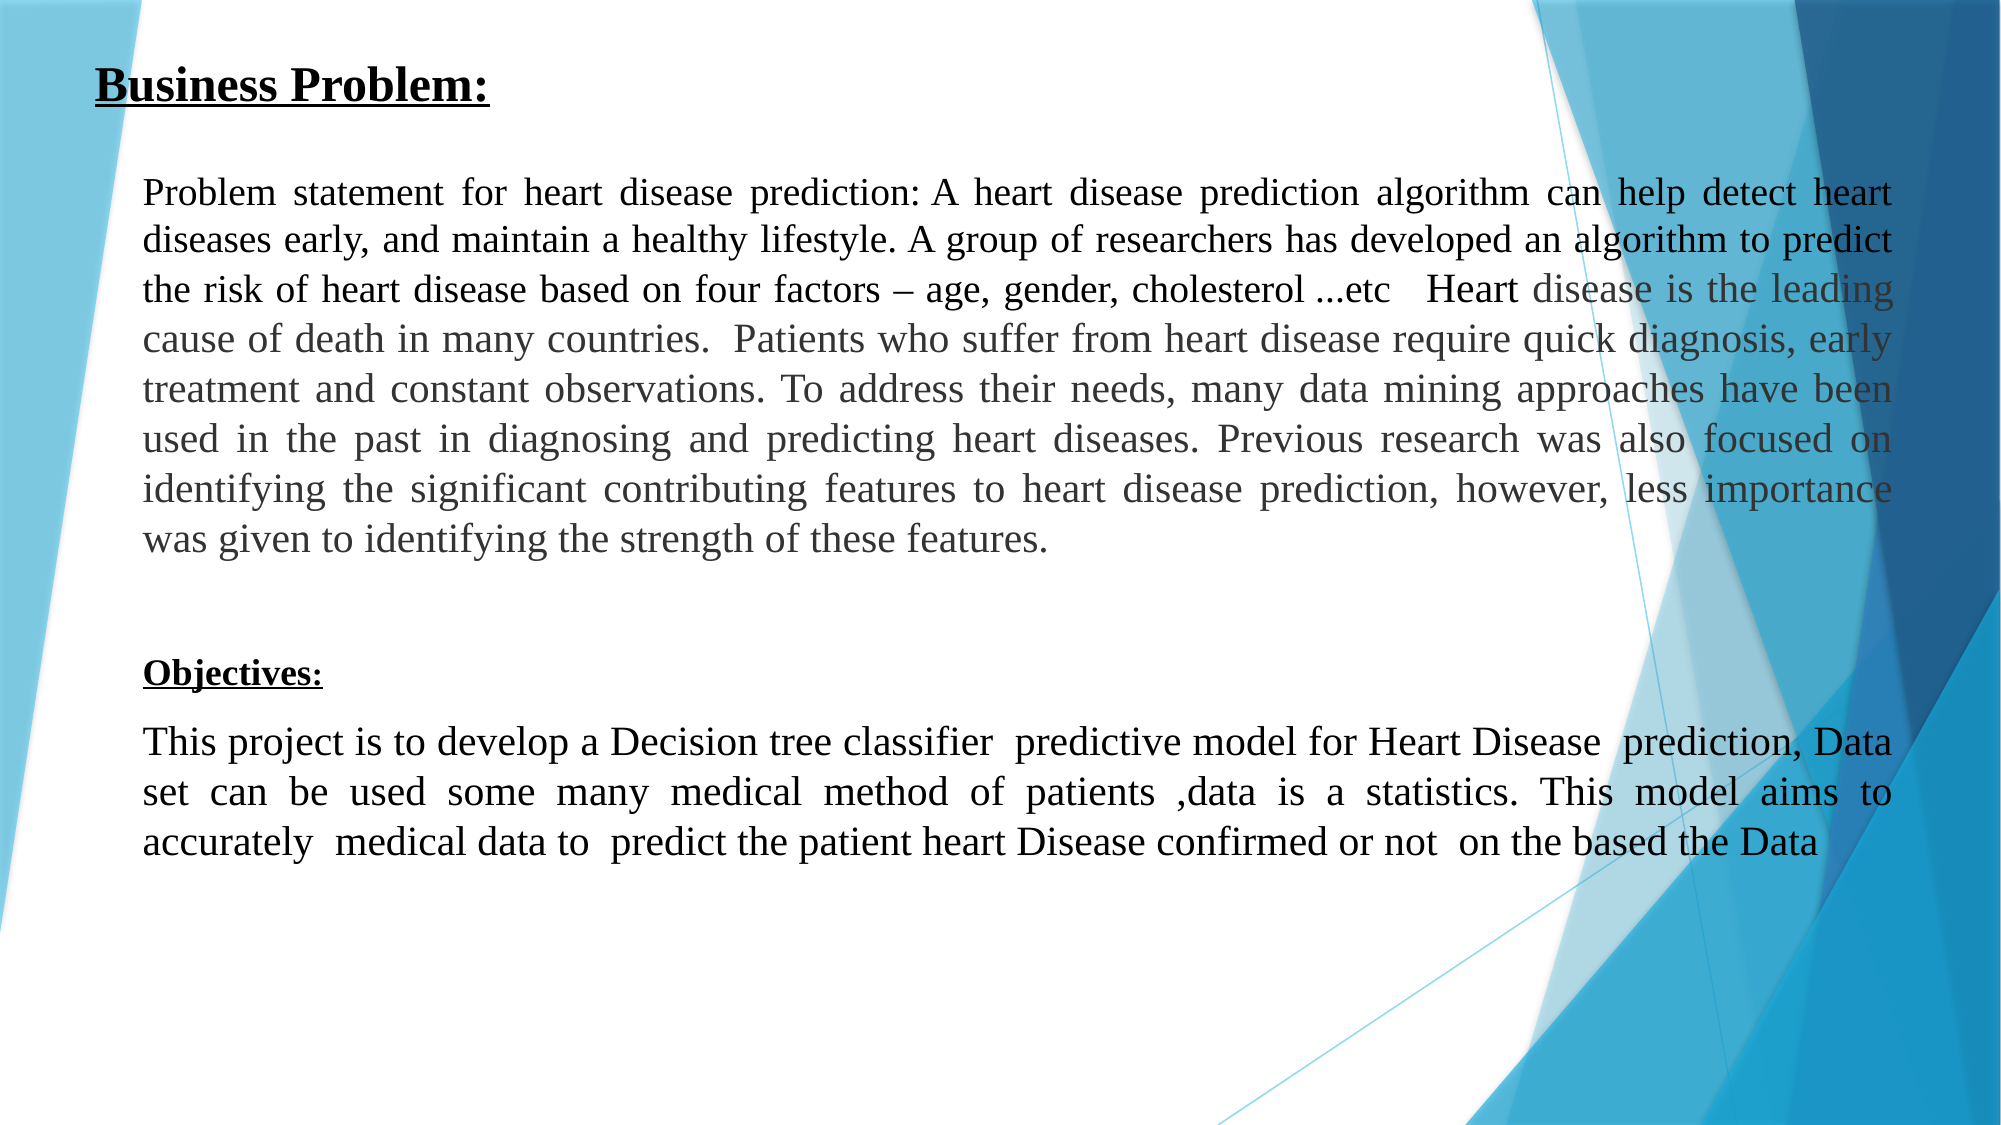

# Business Problem:
Problem statement for heart disease prediction: A heart disease prediction algorithm can help detect heart diseases early, and maintain a healthy lifestyle. A group of researchers has developed an algorithm to predict the risk of heart disease based on four factors – age, gender, cholesterol ...etc   Heart disease is the leading cause of death in many countries.  Patients who suffer from heart disease require quick diagnosis, early treatment and constant observations. To address their needs, many data mining approaches have been used in the past in diagnosing and predicting heart diseases. Previous research was also focused on identifying the significant contributing features to heart disease prediction, however, less importance was given to identifying the strength of these features.

Objectives:
This project is to develop a Decision tree classifier  predictive model for Heart Disease  prediction, Data set can be used some many medical method of patients ,data is a statistics. This model aims to accurately  medical data to  predict the patient heart Disease confirmed or not  on the based the Data